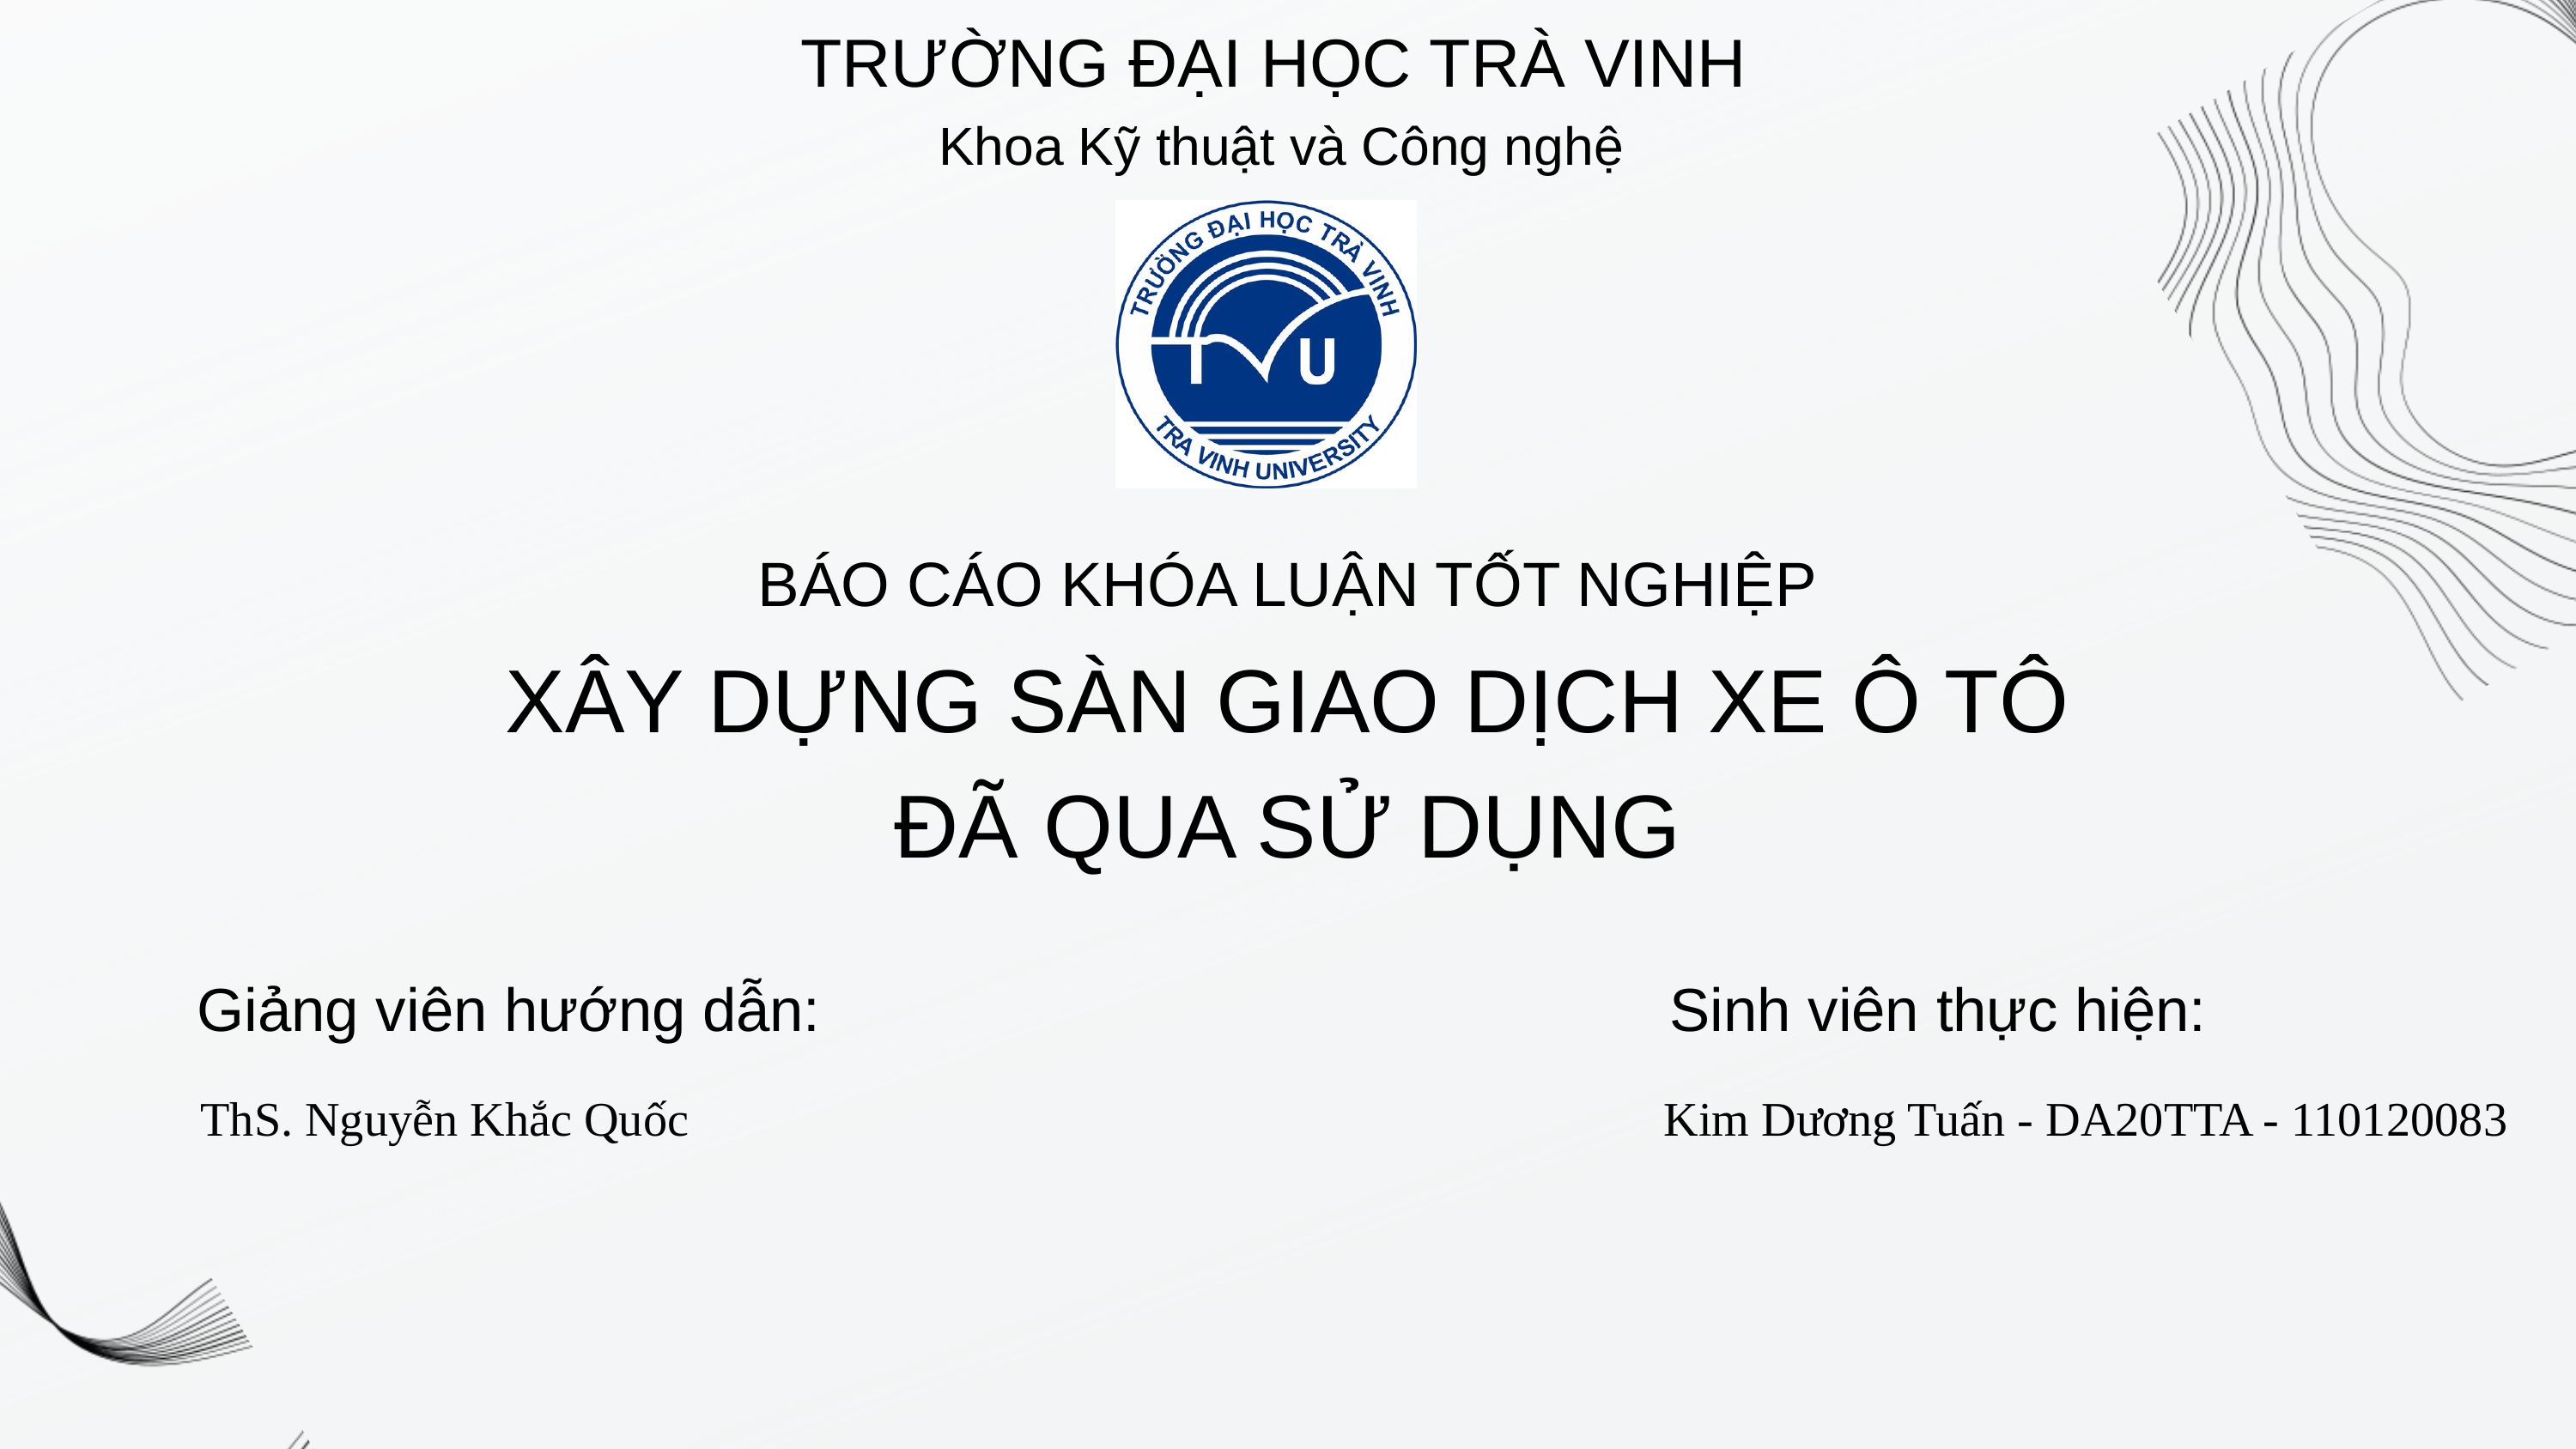

TRƯỜNG ĐẠI HỌC TRÀ VINH
 Khoa Kỹ thuật và Công nghệ

BÁO CÁO KHÓA LUẬN TỐT NGHIỆP
XÂY DỰNG SÀN GIAO DỊCH XE Ô TÔ ĐÃ QUA SỬ DỤNG
Sinh viên thực hiện:
Kim Dương Tuấn - DA20TTA - 110120083
Giảng viên hướng dẫn:
ThS. Nguyễn Khắc Quốc